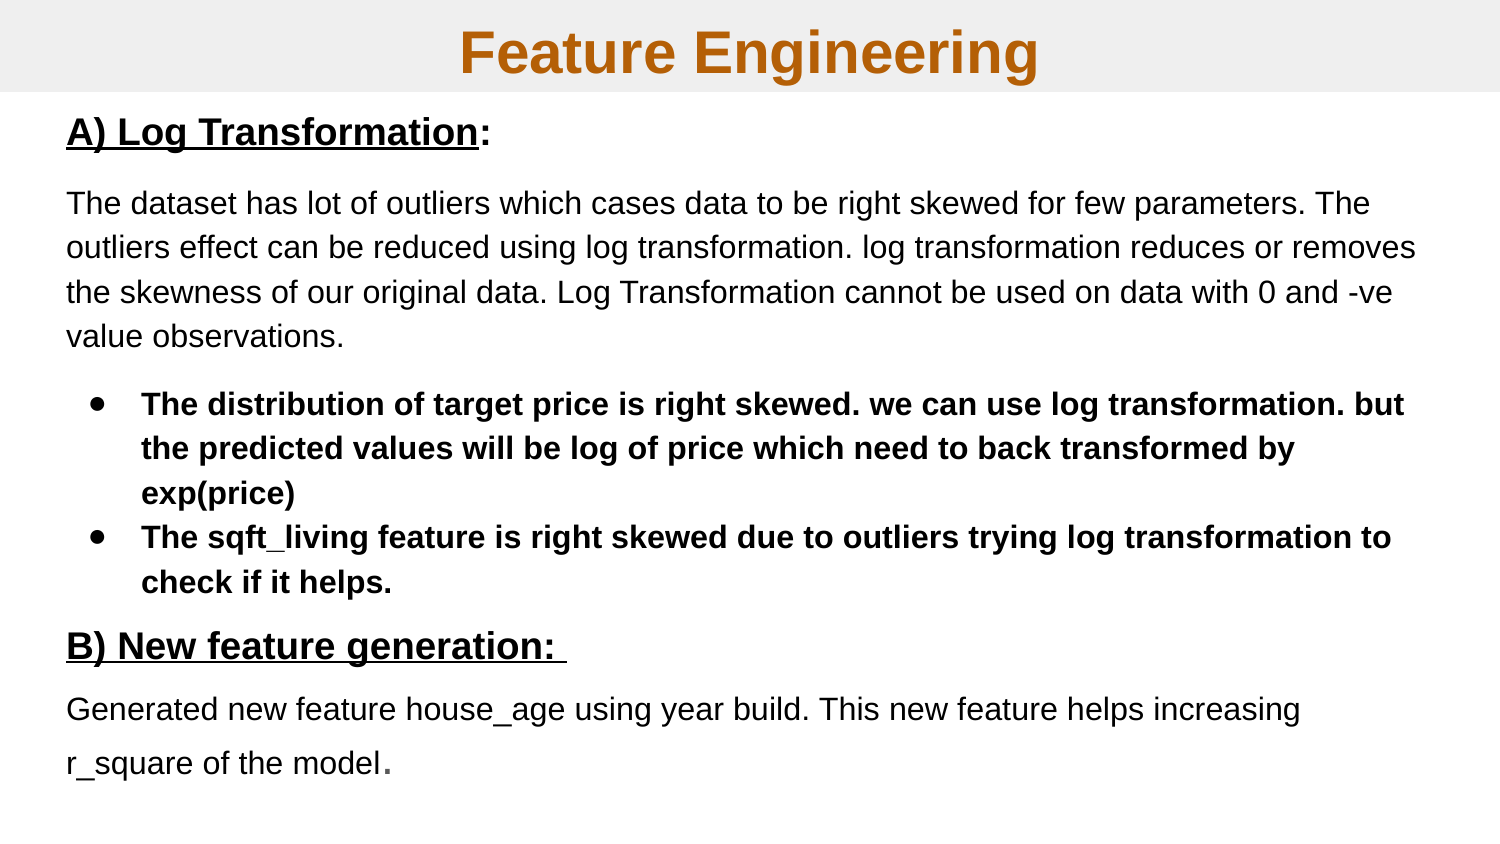

# Feature Engineering

A) Log Transformation:
The dataset has lot of outliers which cases data to be right skewed for few parameters. The outliers effect can be reduced using log transformation. log transformation reduces or removes the skewness of our original data. Log Transformation cannot be used on data with 0 and -ve value observations.
The distribution of target price is right skewed. we can use log transformation. but the predicted values will be log of price which need to back transformed by exp(price)
The sqft_living feature is right skewed due to outliers trying log transformation to check if it helps.
B) New feature generation:
Generated new feature house_age using year build. This new feature helps increasing r_square of the model.